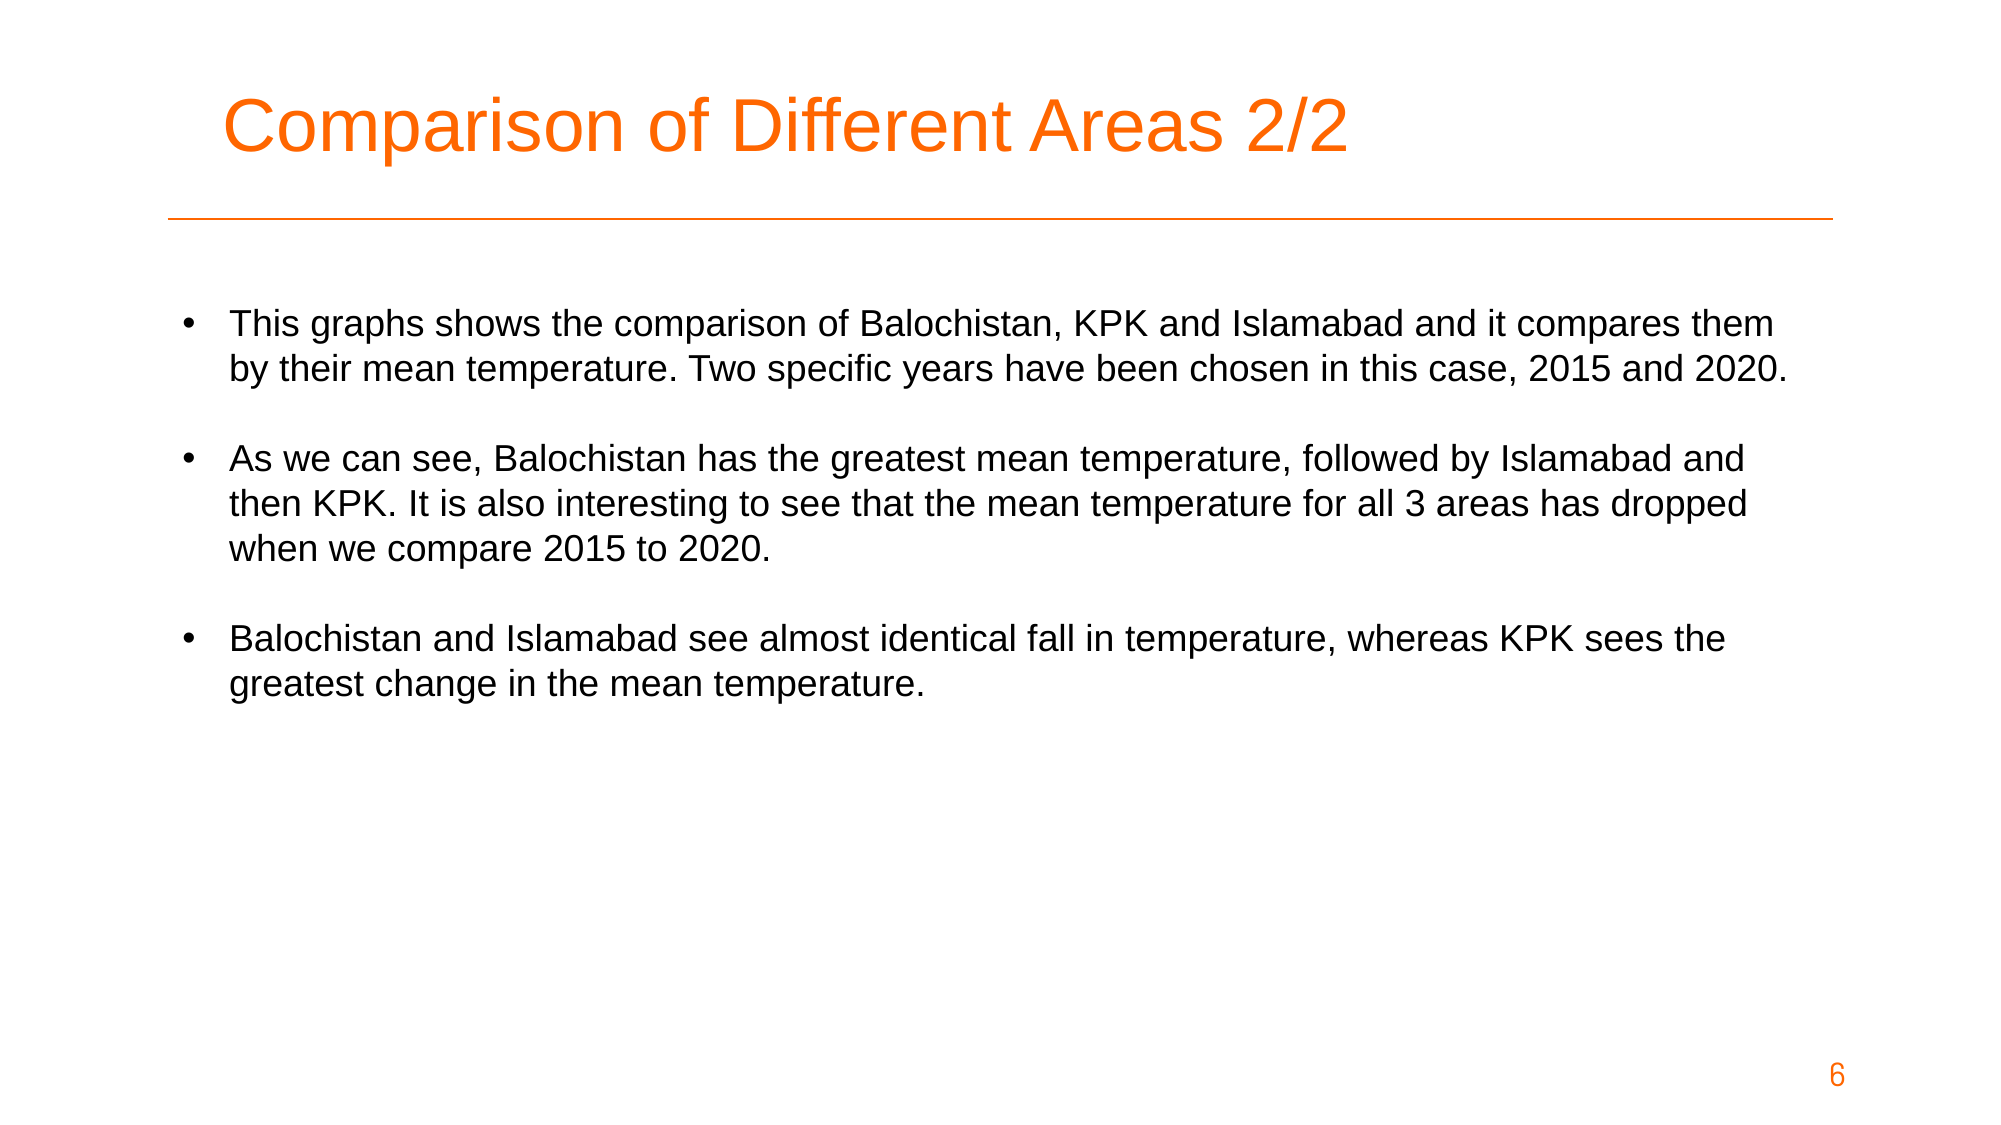

Comparison of Different Areas 2/2
This graphs shows the comparison of Balochistan, KPK and Islamabad and it compares them by their mean temperature. Two specific years have been chosen in this case, 2015 and 2020.

As we can see, Balochistan has the greatest mean temperature, followed by Islamabad and then KPK. It is also interesting to see that the mean temperature for all 3 areas has dropped when we compare 2015 to 2020.

Balochistan and Islamabad see almost identical fall in temperature, whereas KPK sees the greatest change in the mean temperature.
6